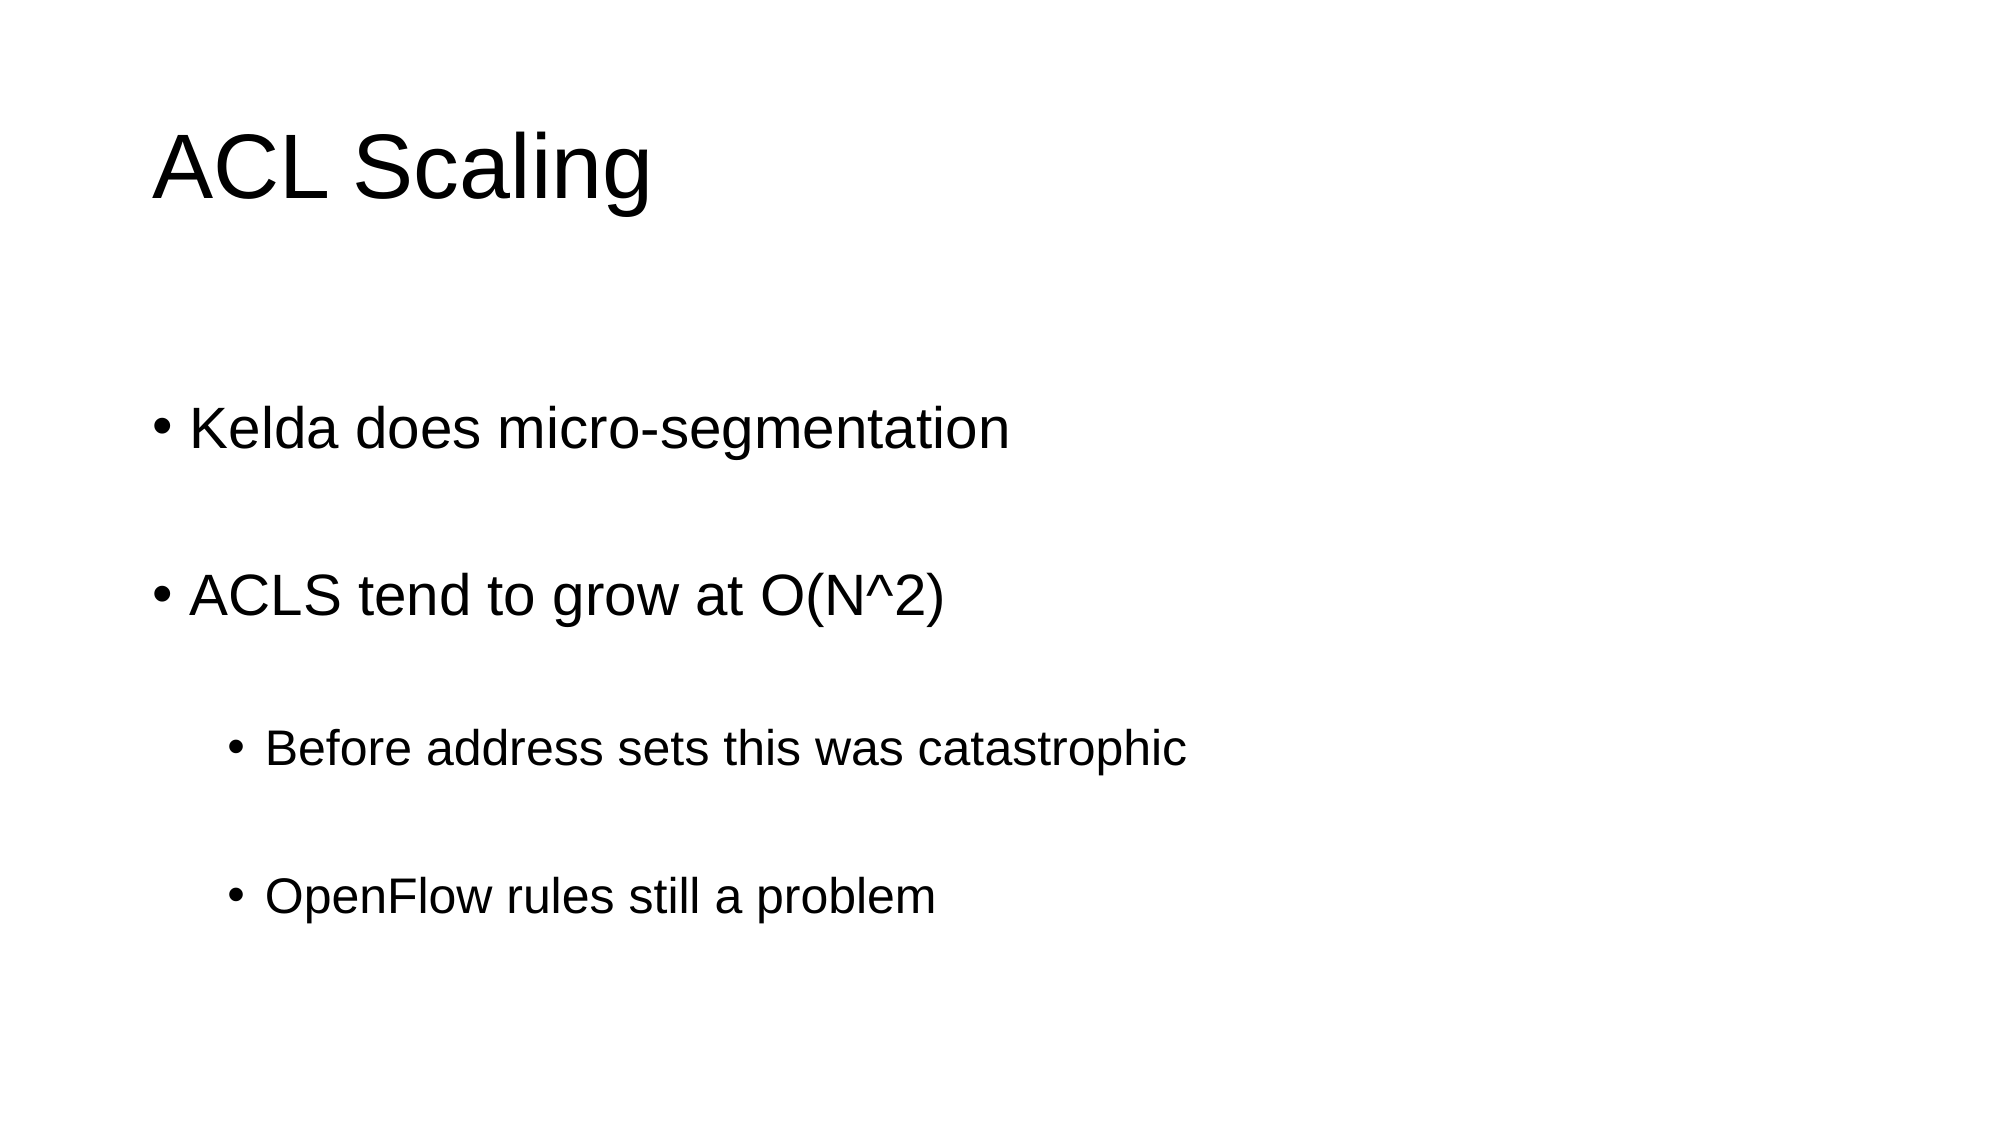

# ACL Scaling

Kelda does micro-segmentation

ACLS tend to grow at O(N^2)

Before address sets this was catastrophic

OpenFlow rules still a problem